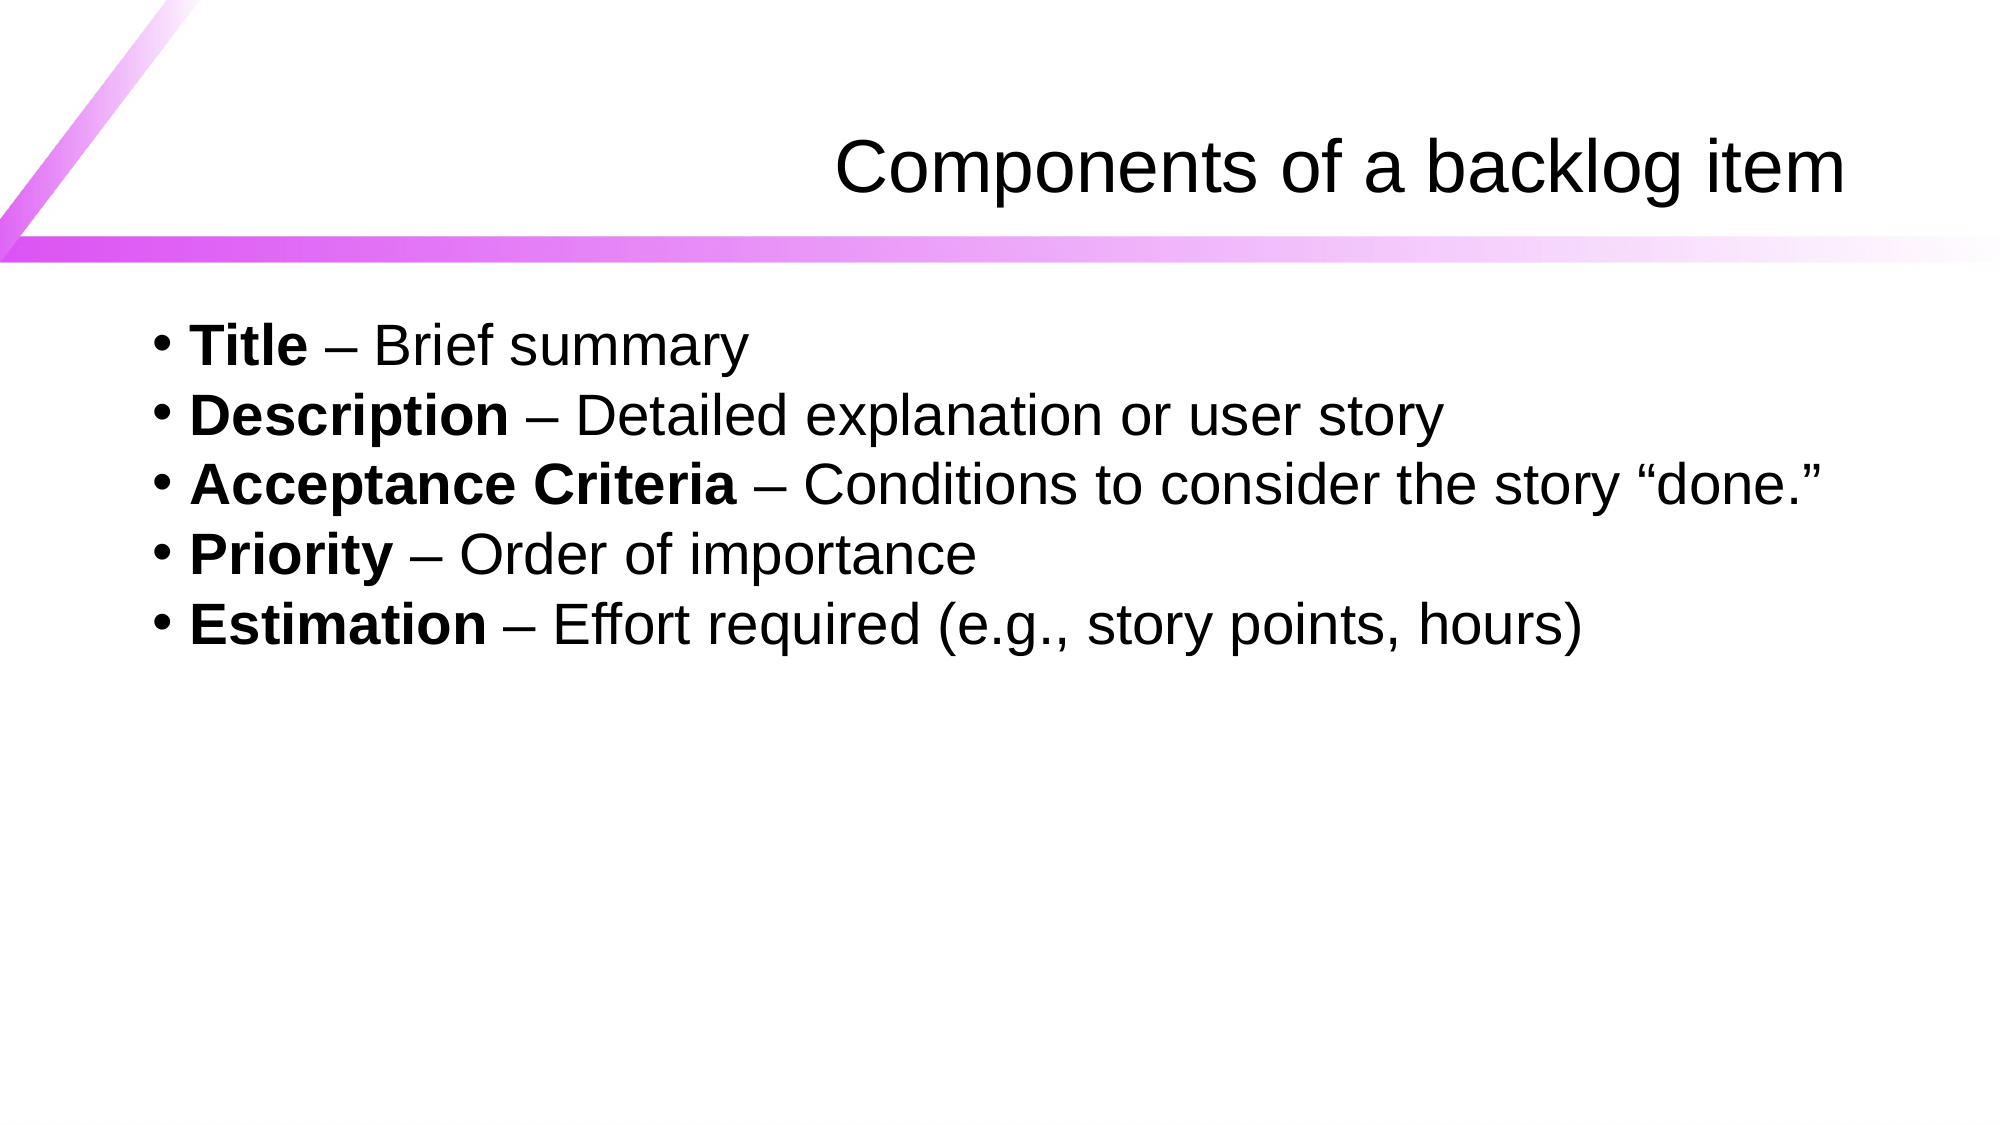

# Components of a backlog item
Title – Brief summary
Description – Detailed explanation or user story
Acceptance Criteria – Conditions to consider the story “done.”
Priority – Order of importance
Estimation – Effort required (e.g., story points, hours)